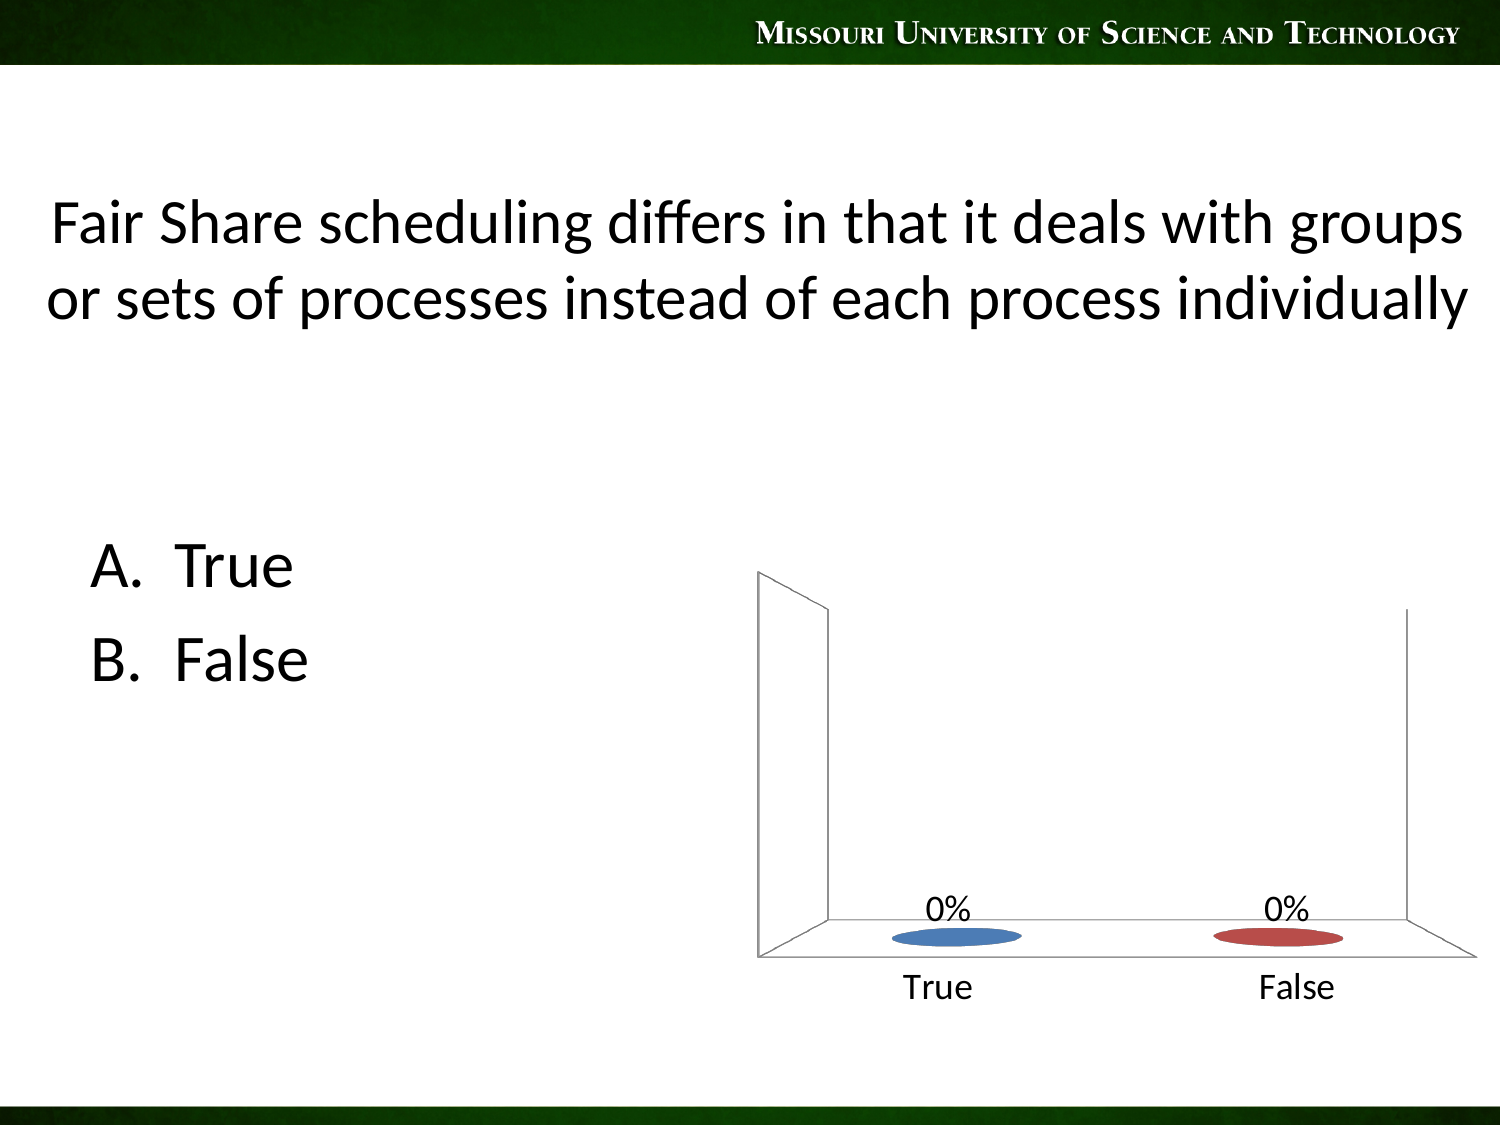

# Fair Share scheduling differs in that it deals with groups or sets of processes instead of each process individually
True
False

[unsupported chart]